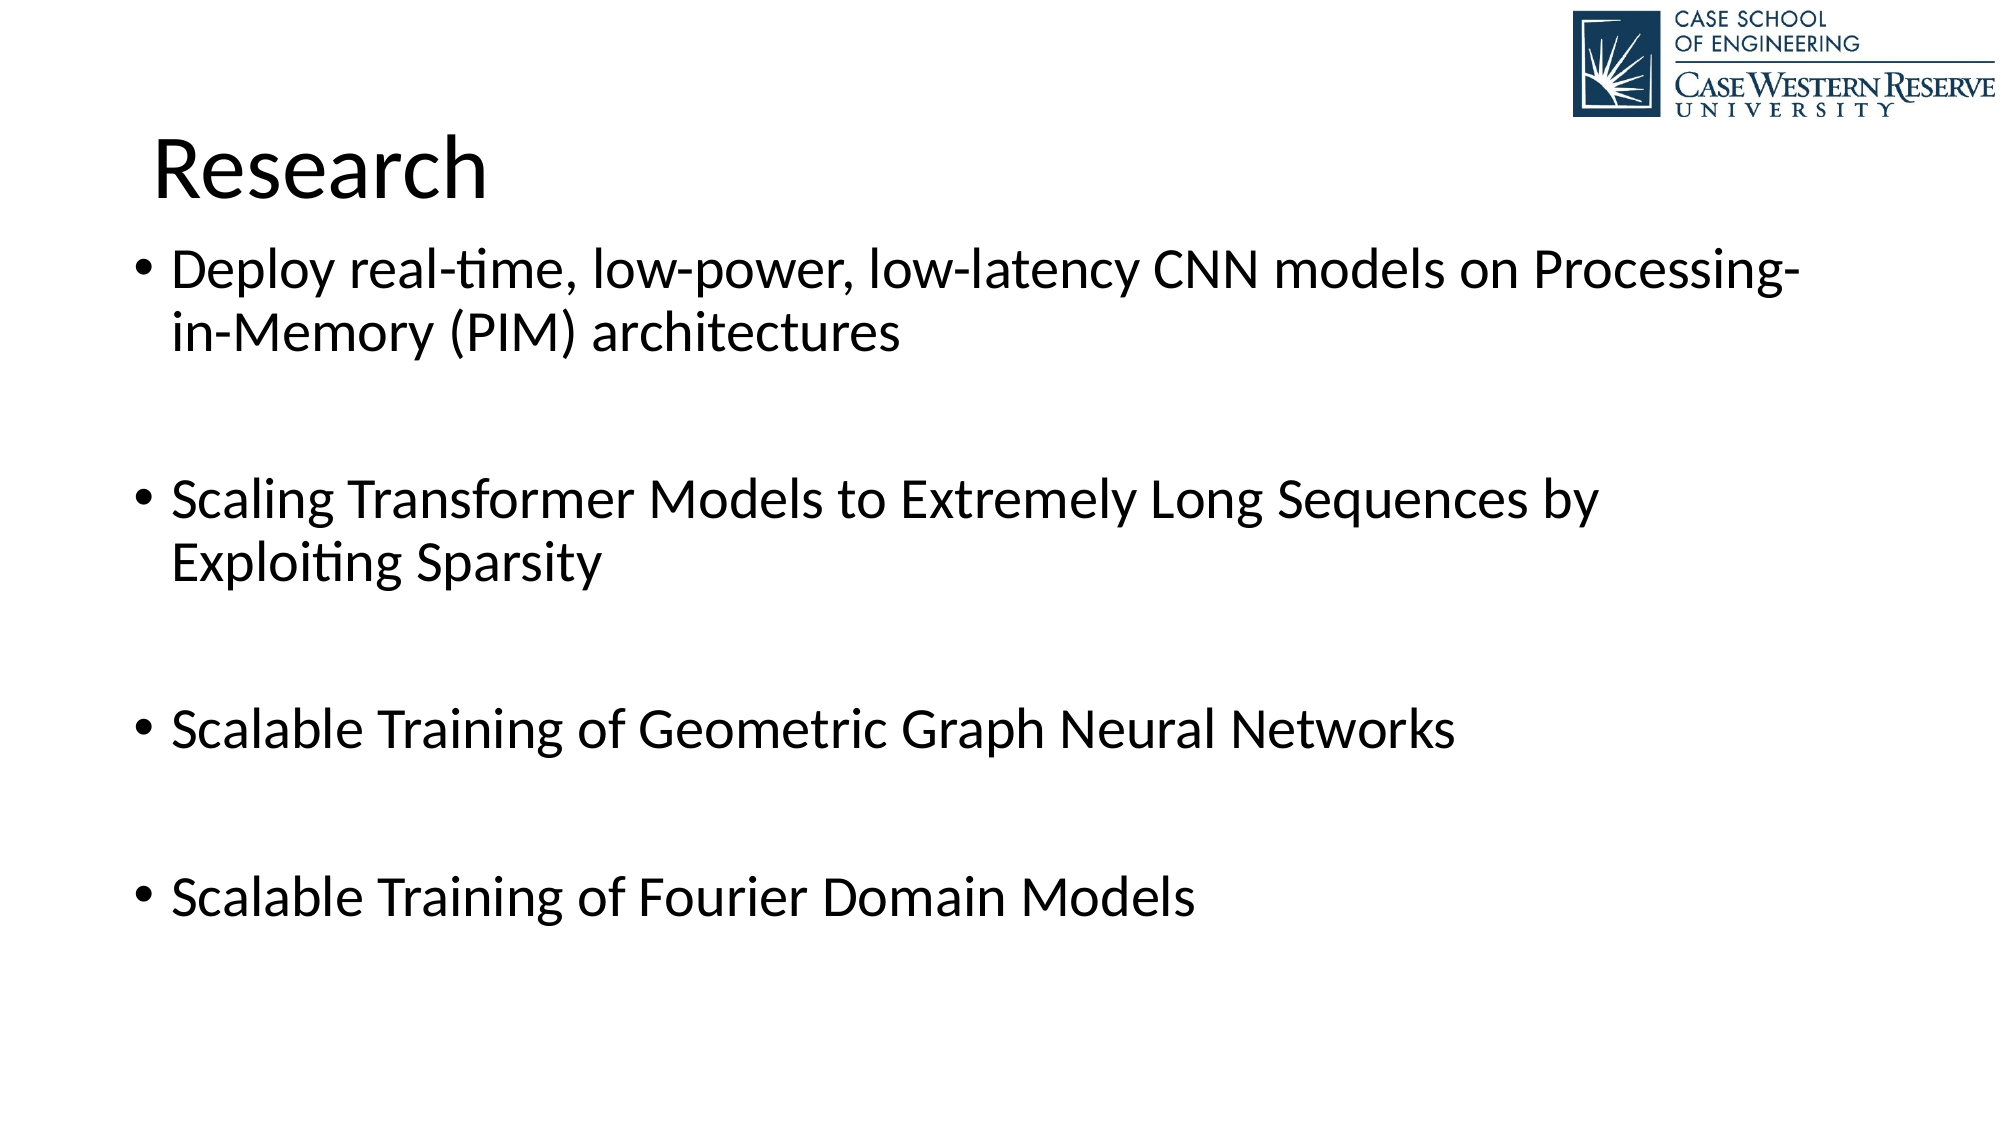

# Research
Deploy real-time, low-power, low-latency CNN models on Processing-in-Memory (PIM) architectures

Scaling Transformer Models to Extremely Long Sequences by Exploiting Sparsity

Scalable Training of Geometric Graph Neural Networks

Scalable Training of Fourier Domain Models